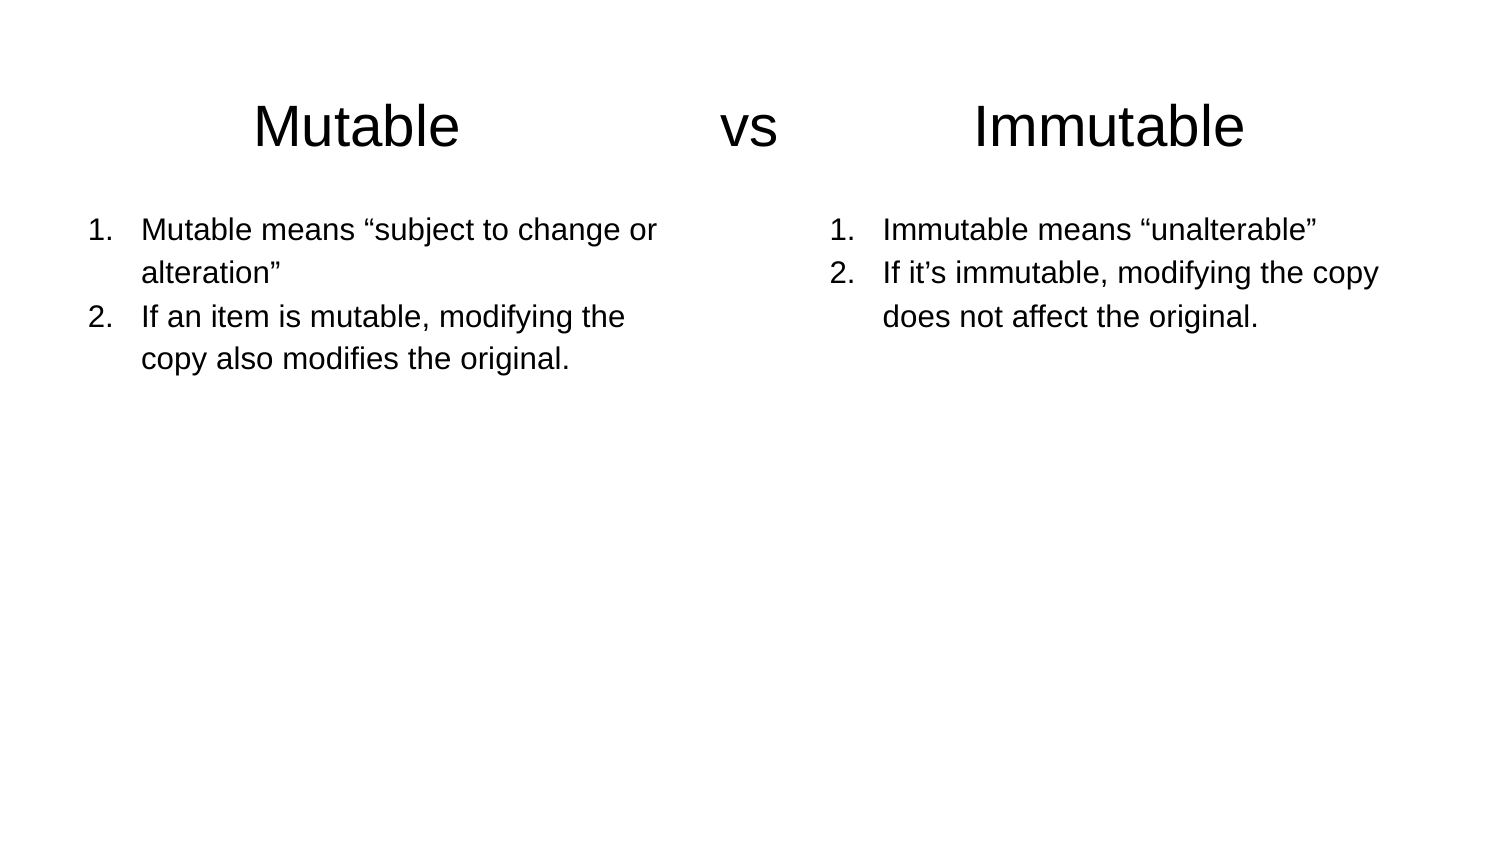

# Mutable                vs            Immutable
Mutable means “subject to change or alteration”
If an item is mutable, modifying the copy also modifies the original.
Immutable means “unalterable”
If it’s immutable, modifying the copy does not affect the original.